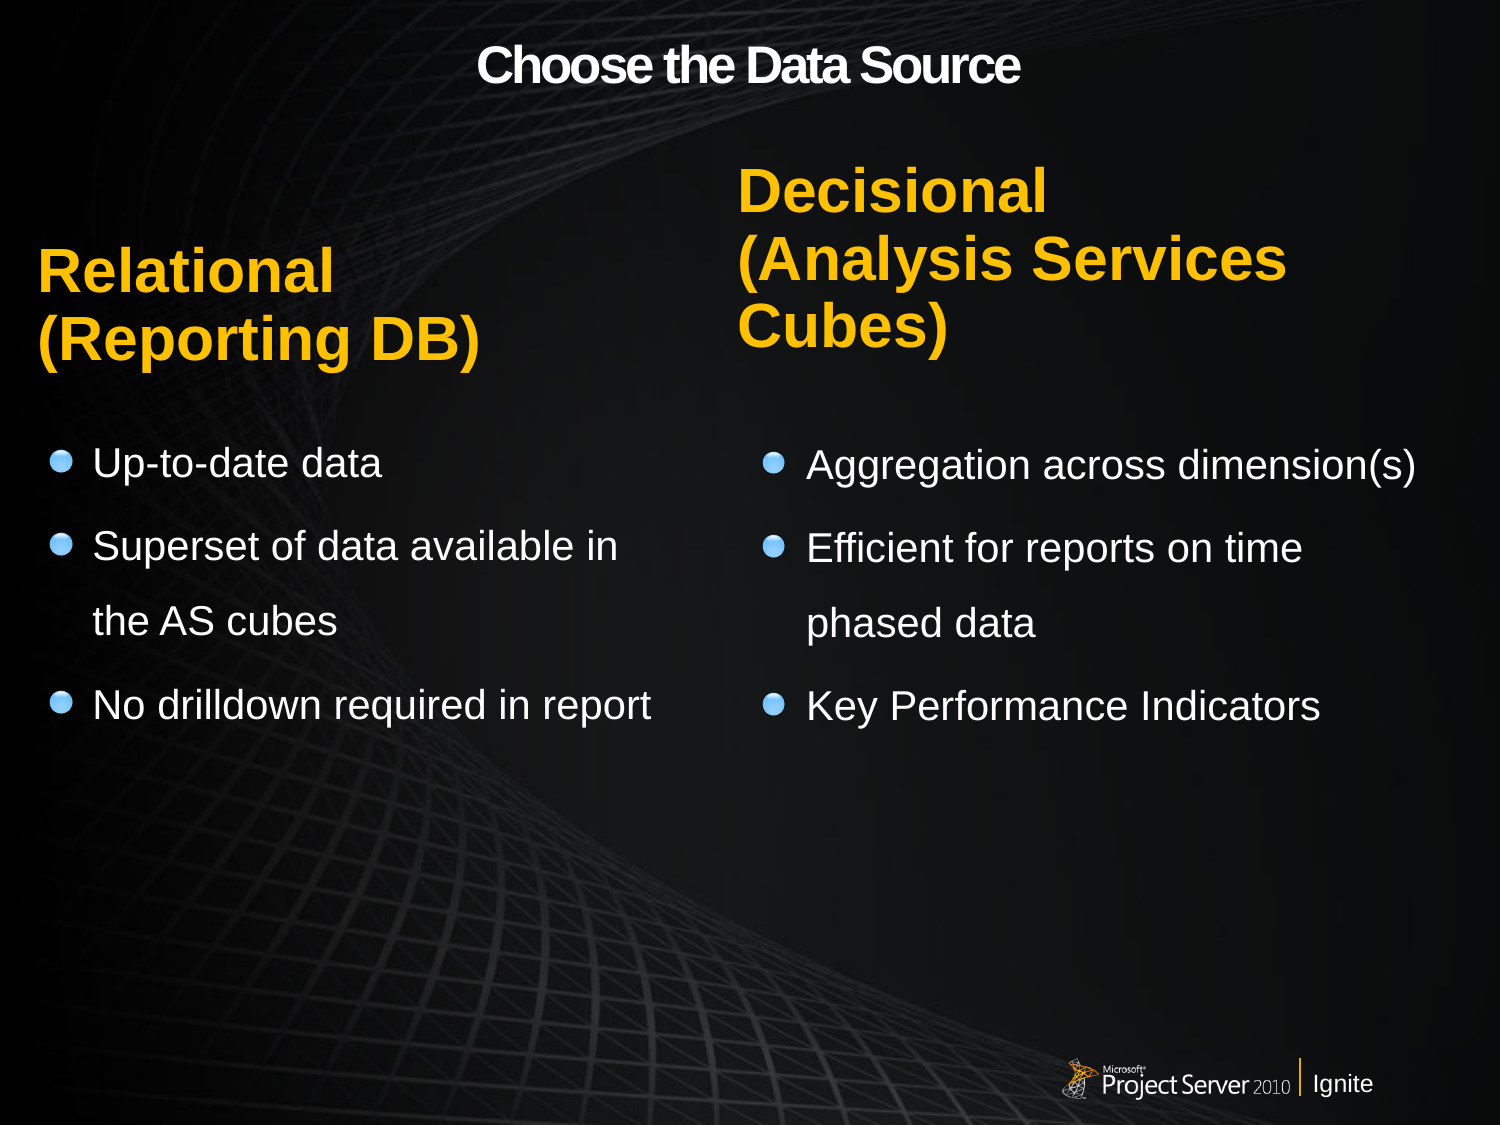

# Choose the Data Source
Decisional
(Analysis Services Cubes)
Relational
(Reporting DB)
Up-to-date data
Superset of data available in the AS cubes
No drilldown required in report

Aggregation across dimension(s)
Efficient for reports on time  phased data
Key Performance Indicators